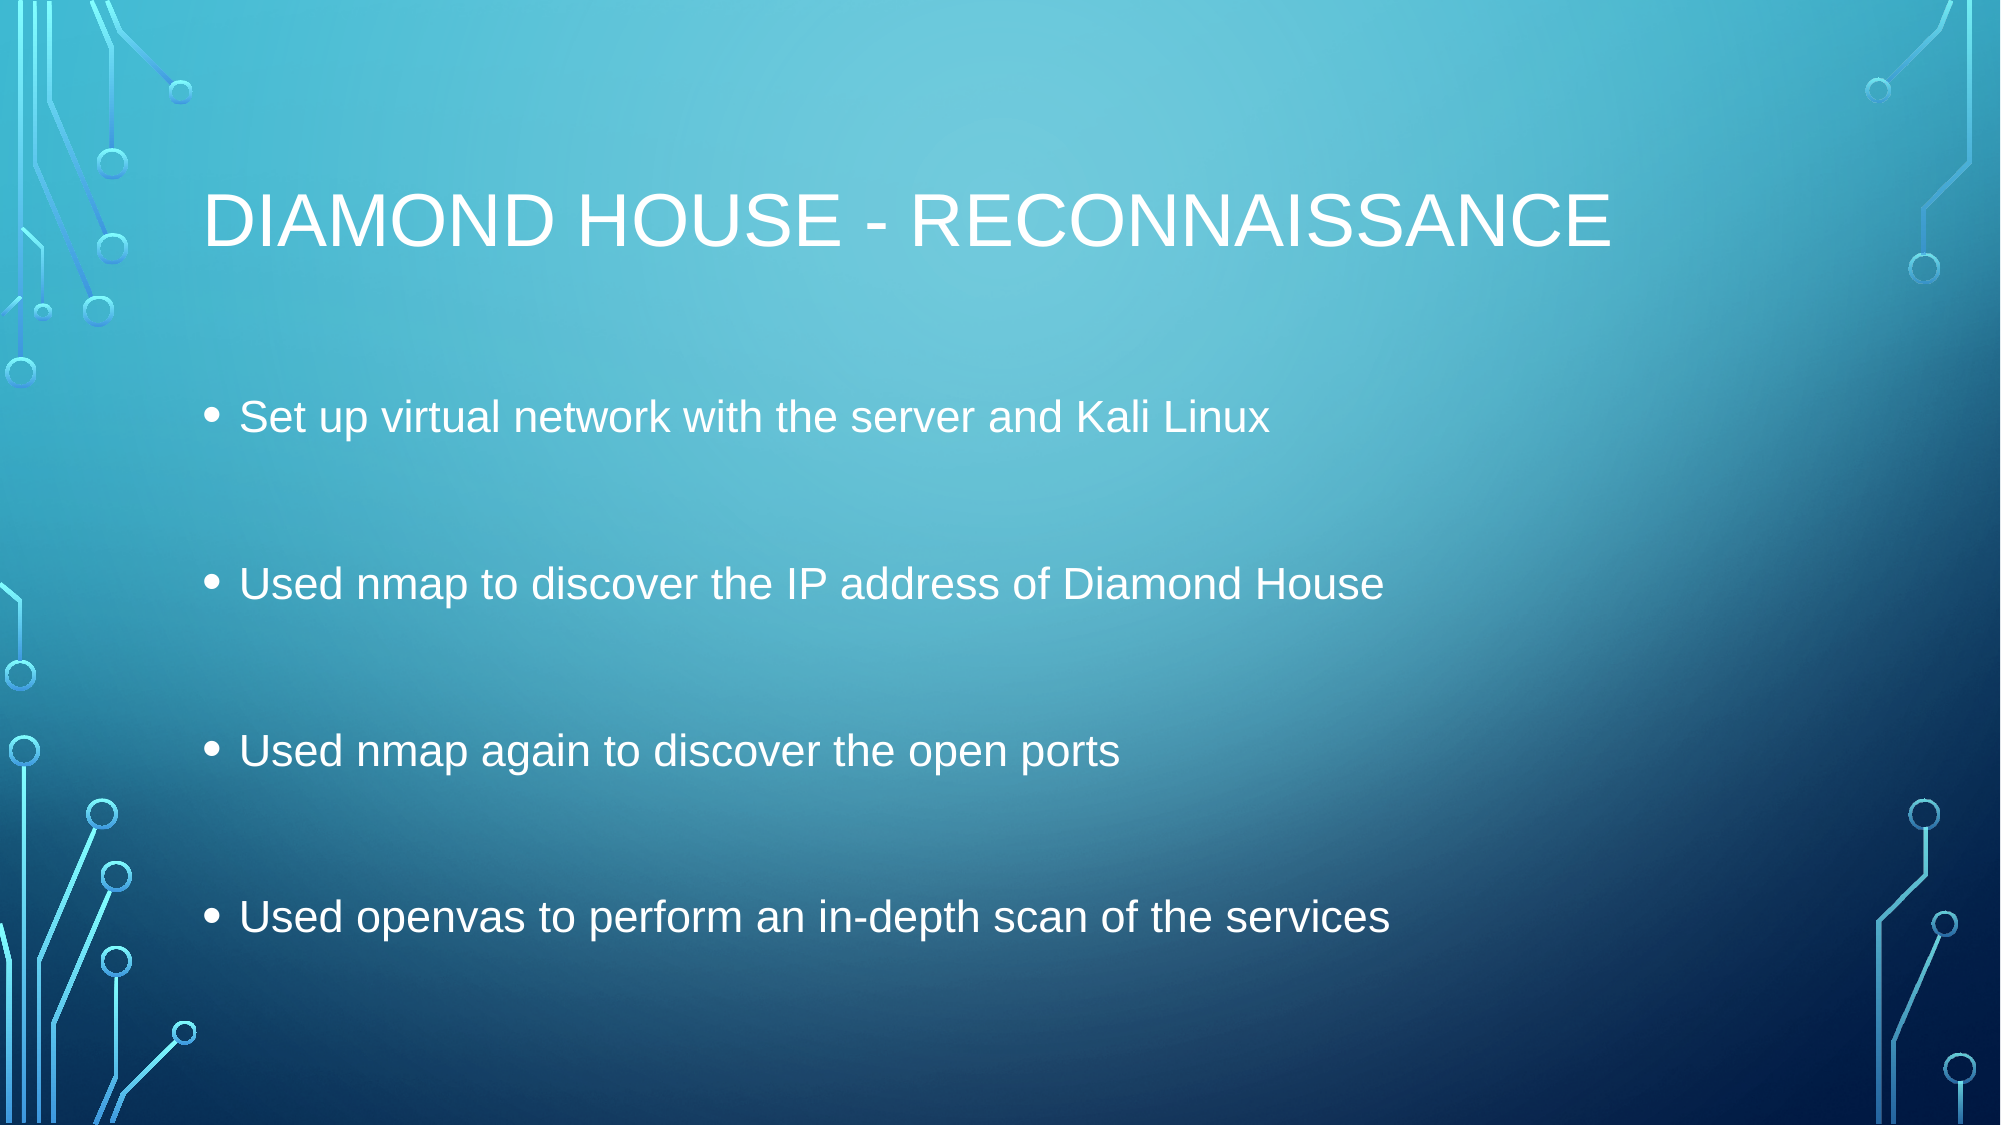

# DIAMOND HOUSE - RECONNAISSANCE
Set up virtual network with the server and Kali Linux

Used nmap to discover the IP address of Diamond House

Used nmap again to discover the open ports

Used openvas to perform an in-depth scan of the services